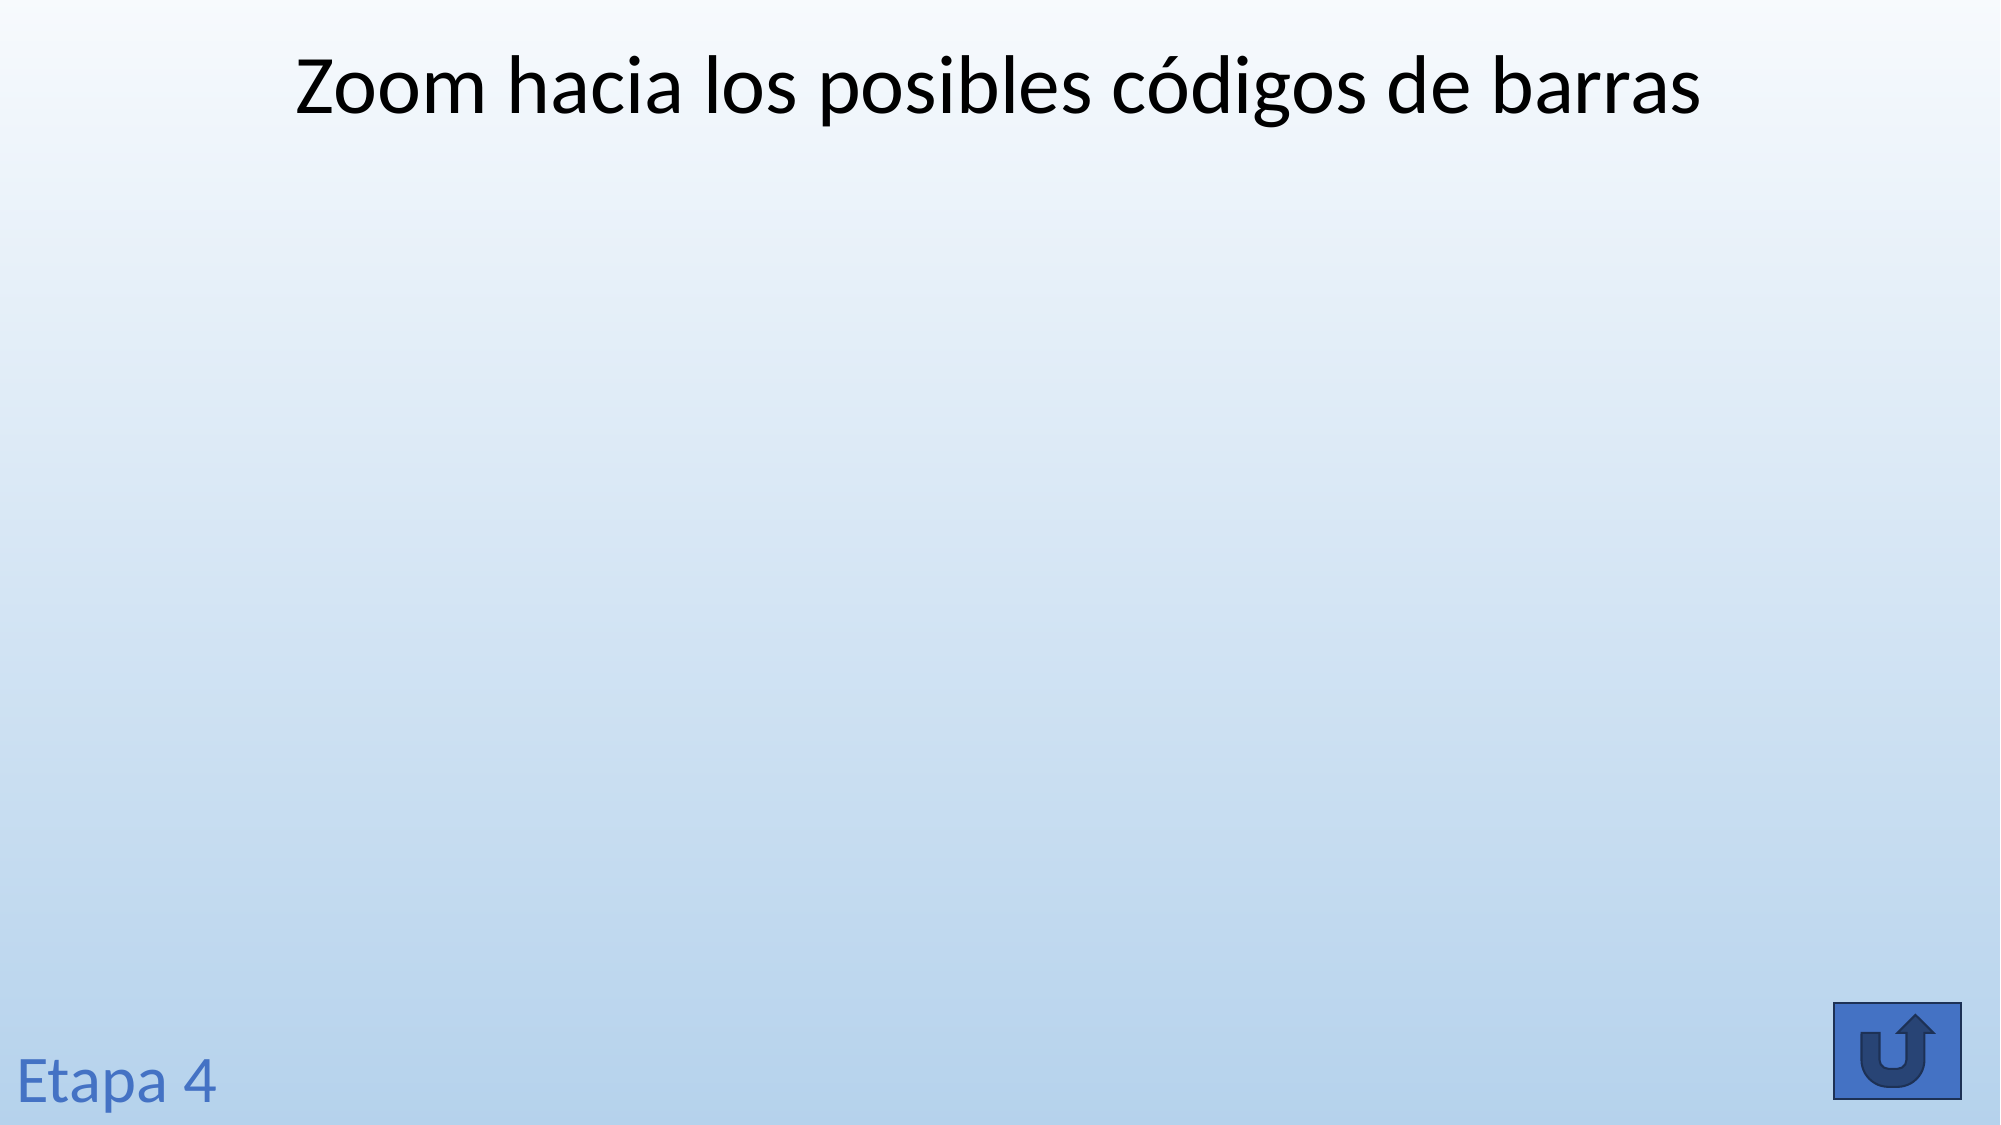

# Zoom hacia los posibles códigos de barras

Etapa 4